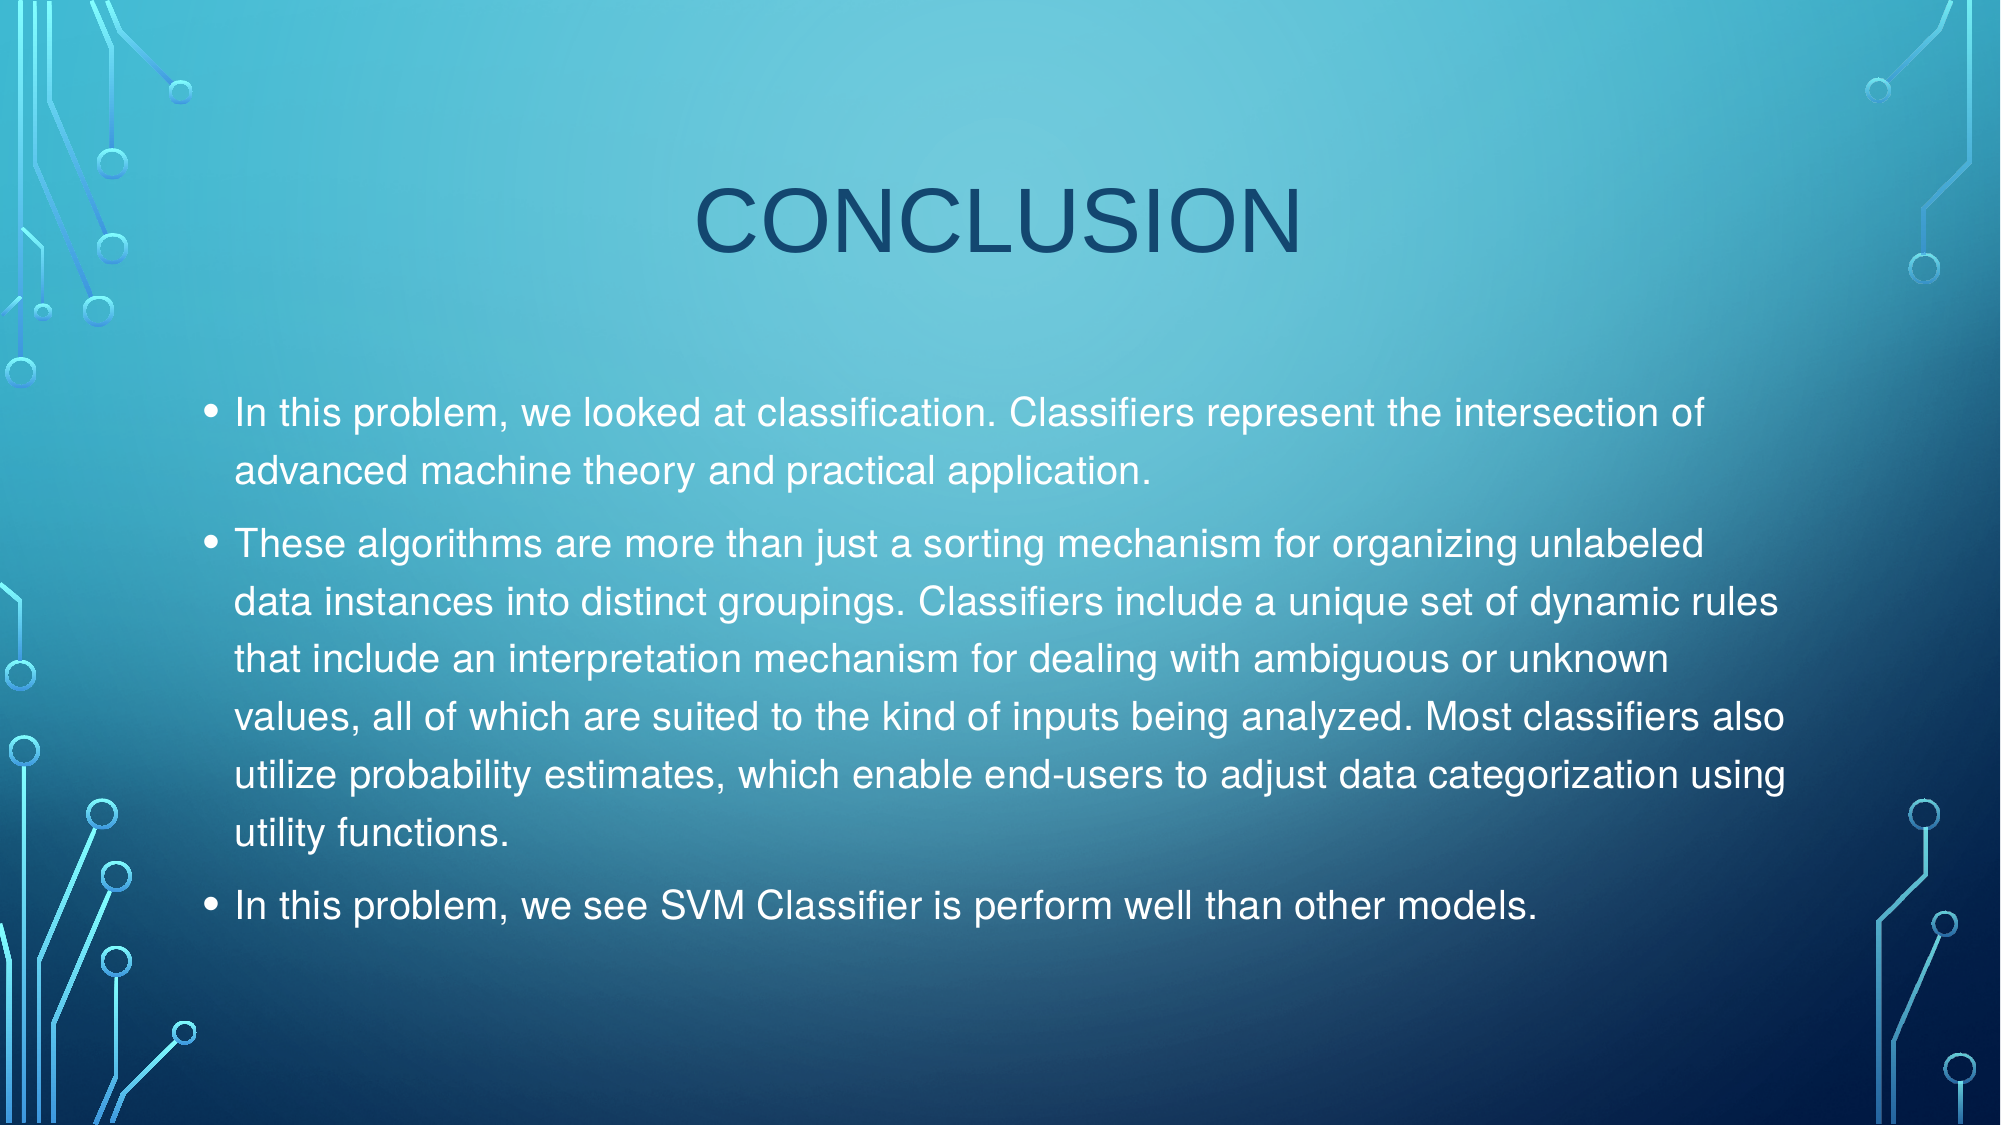

# Conclusion
In this problem, we looked at classification. Classifiers represent the intersection of advanced machine theory and practical application.
These algorithms are more than just a sorting mechanism for organizing unlabeled data instances into distinct groupings. Classifiers include a unique set of dynamic rules that include an interpretation mechanism for dealing with ambiguous or unknown values, all of which are suited to the kind of inputs being analyzed. Most classifiers also utilize probability estimates, which enable end-users to adjust data categorization using utility functions.
In this problem, we see SVM Classifier is perform well than other models.